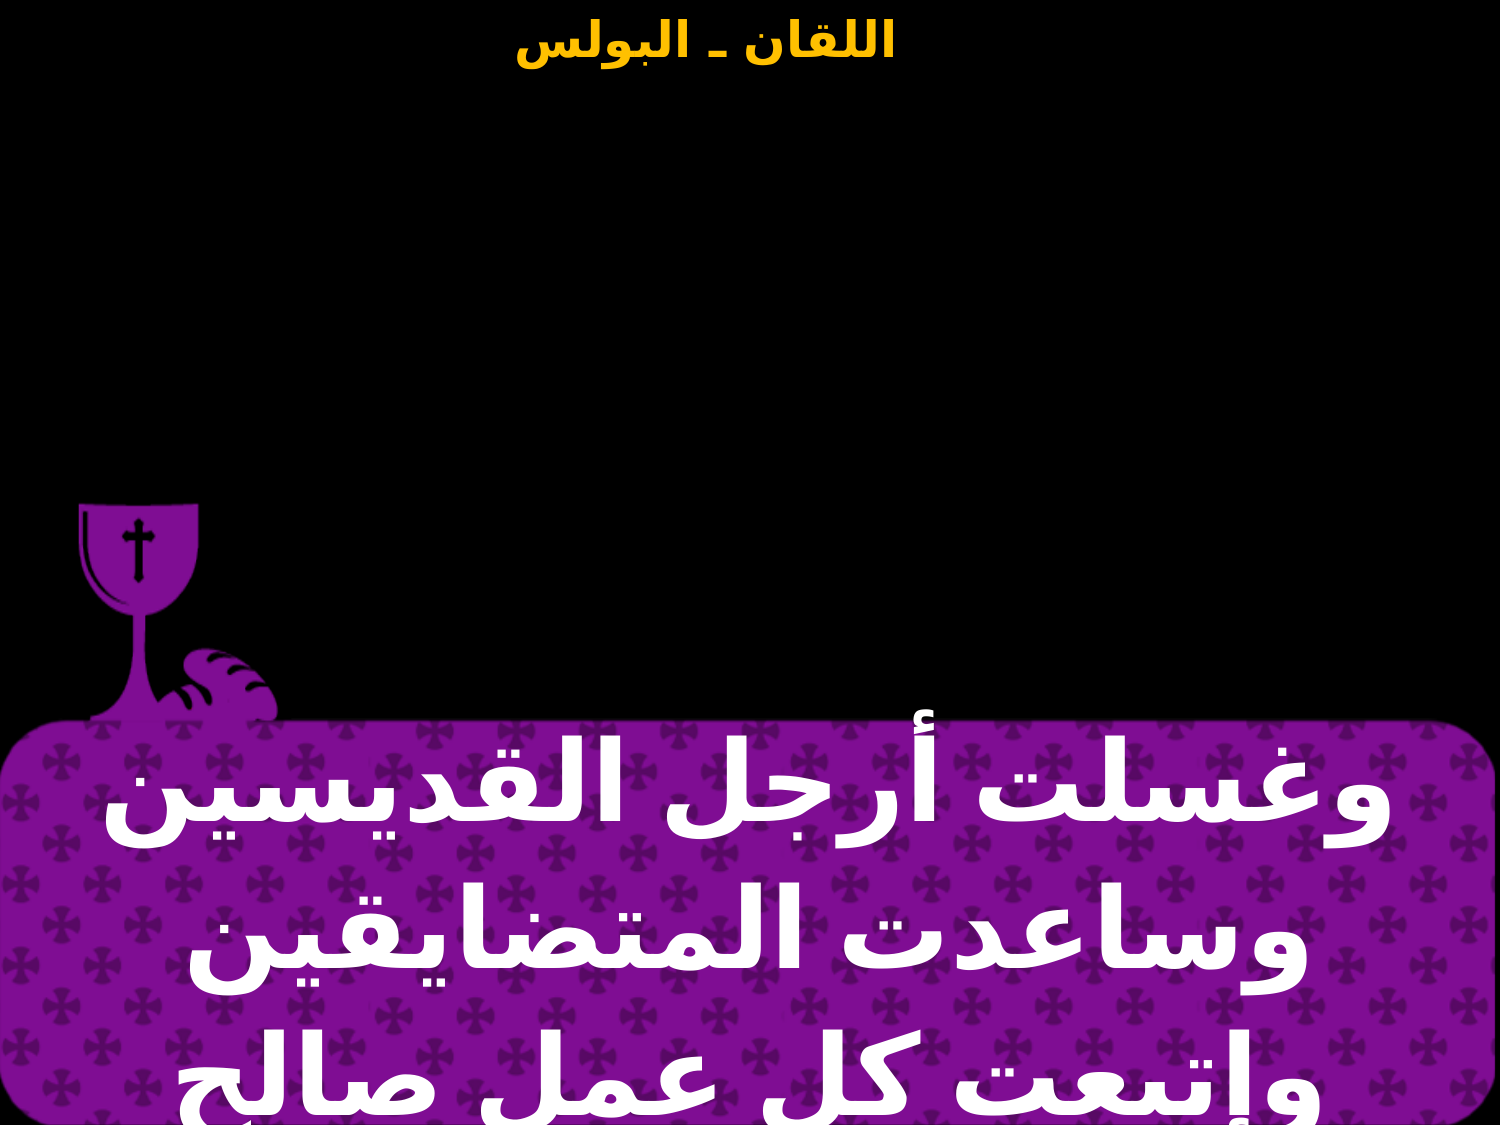

| وغسلت أرجل القديسين وساعدت المتضايقين وإتبعت كل عمل صالح |
| --- |